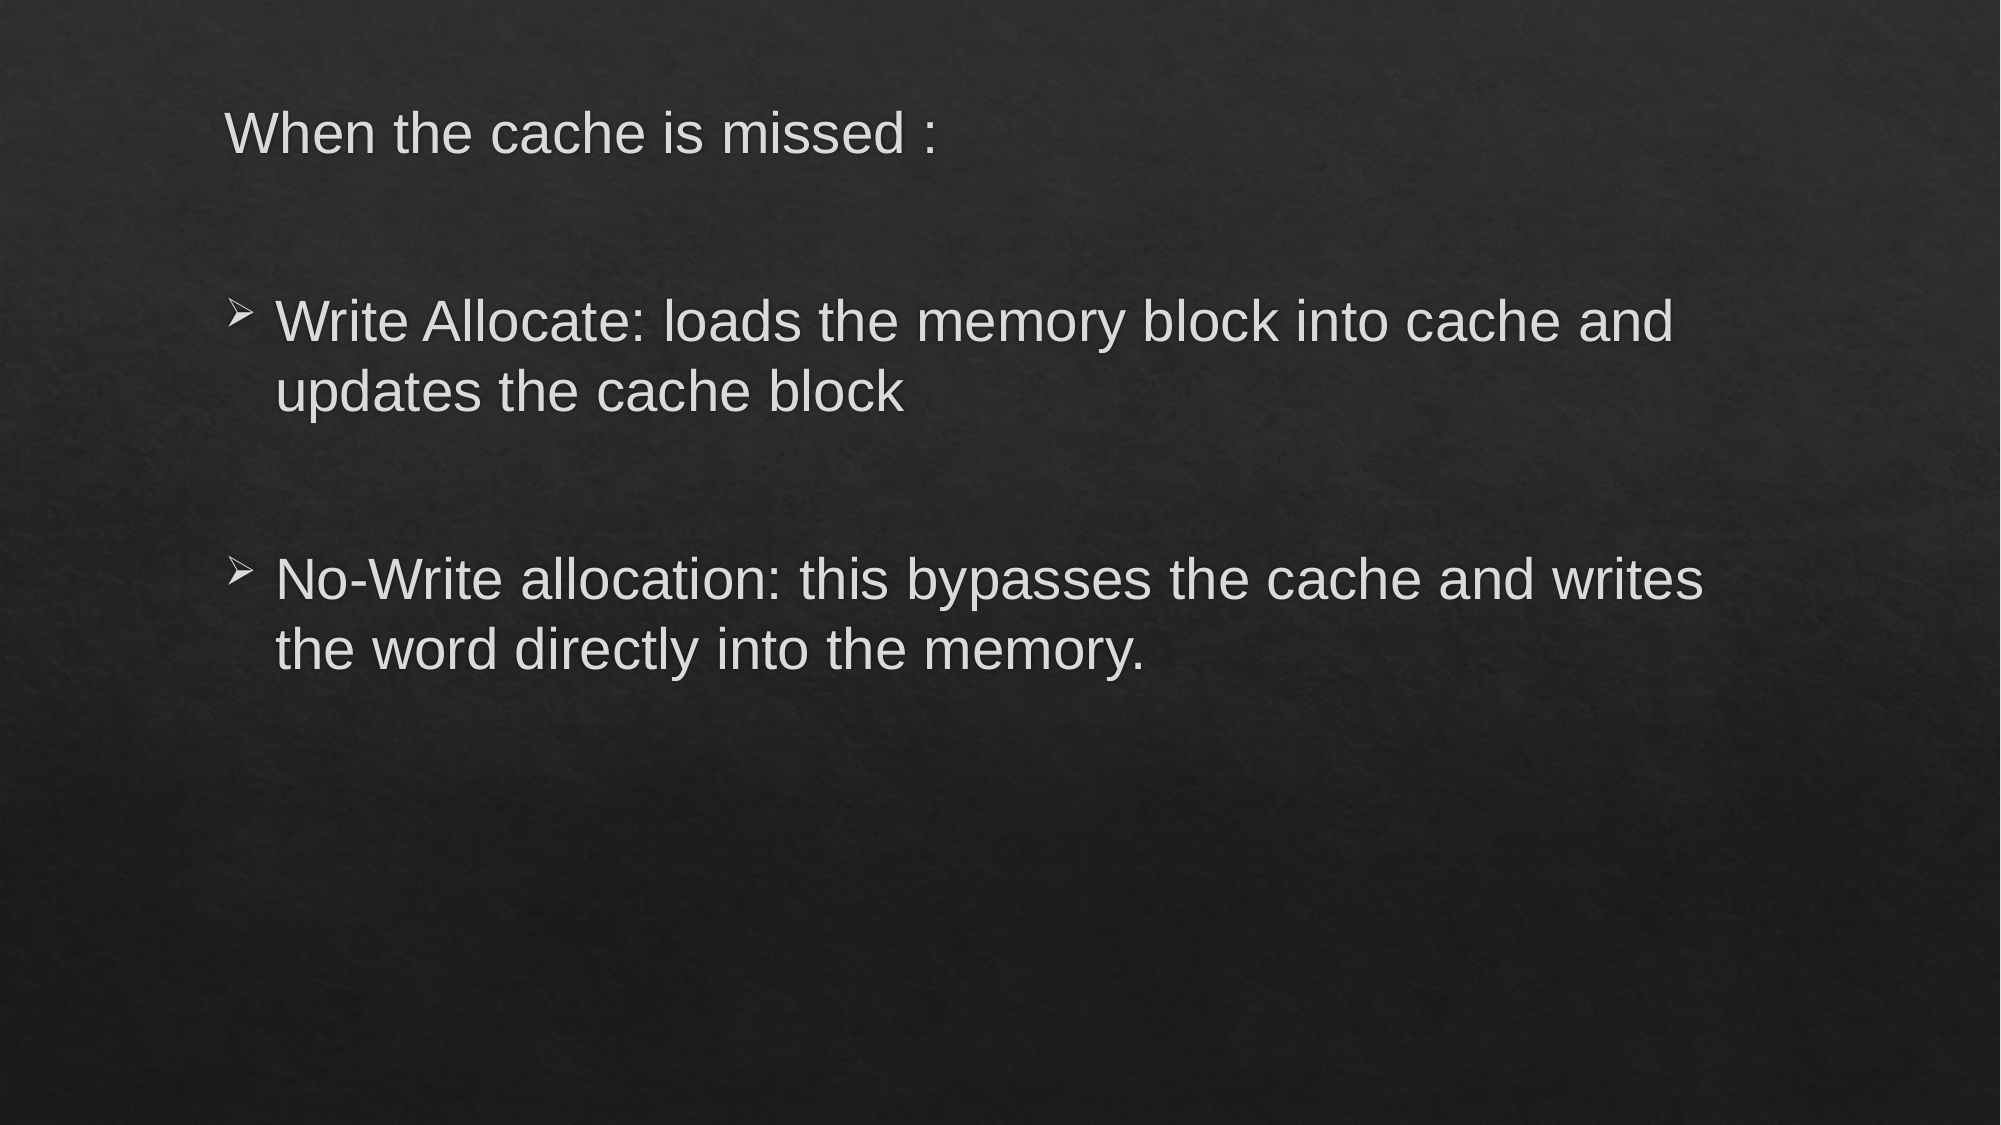

When the cache is missed :

Write Allocate: loads the memory block into cache and updates the cache block

No-Write allocation: this bypasses the cache and writes the word directly into the memory.